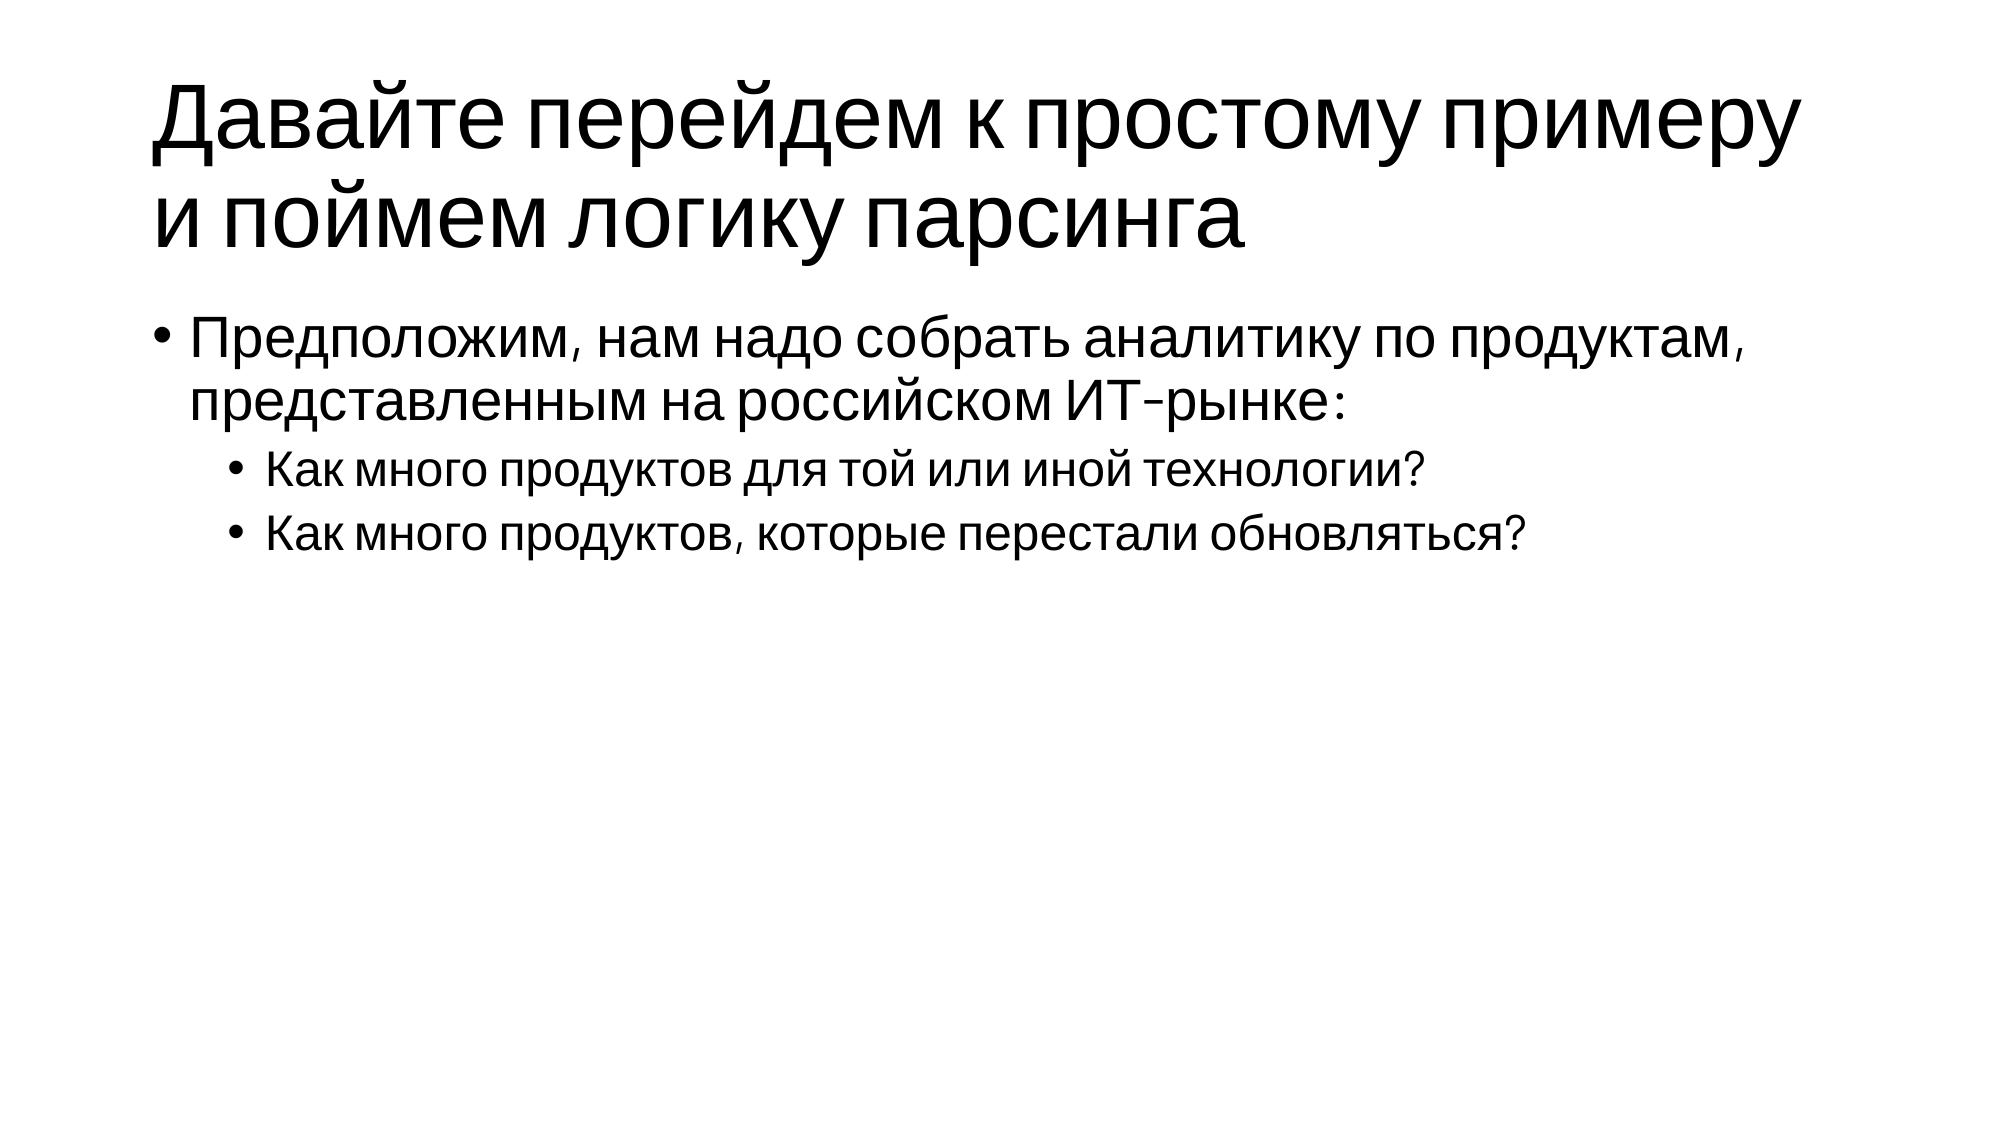

# Давайте перейдем к простому примеру и поймем логику парсинга
Предположим, нам надо собрать аналитику по продуктам, представленным на российском ИТ-рынке:
Как много продуктов для той или иной технологии?
Как много продуктов, которые перестали обновляться?